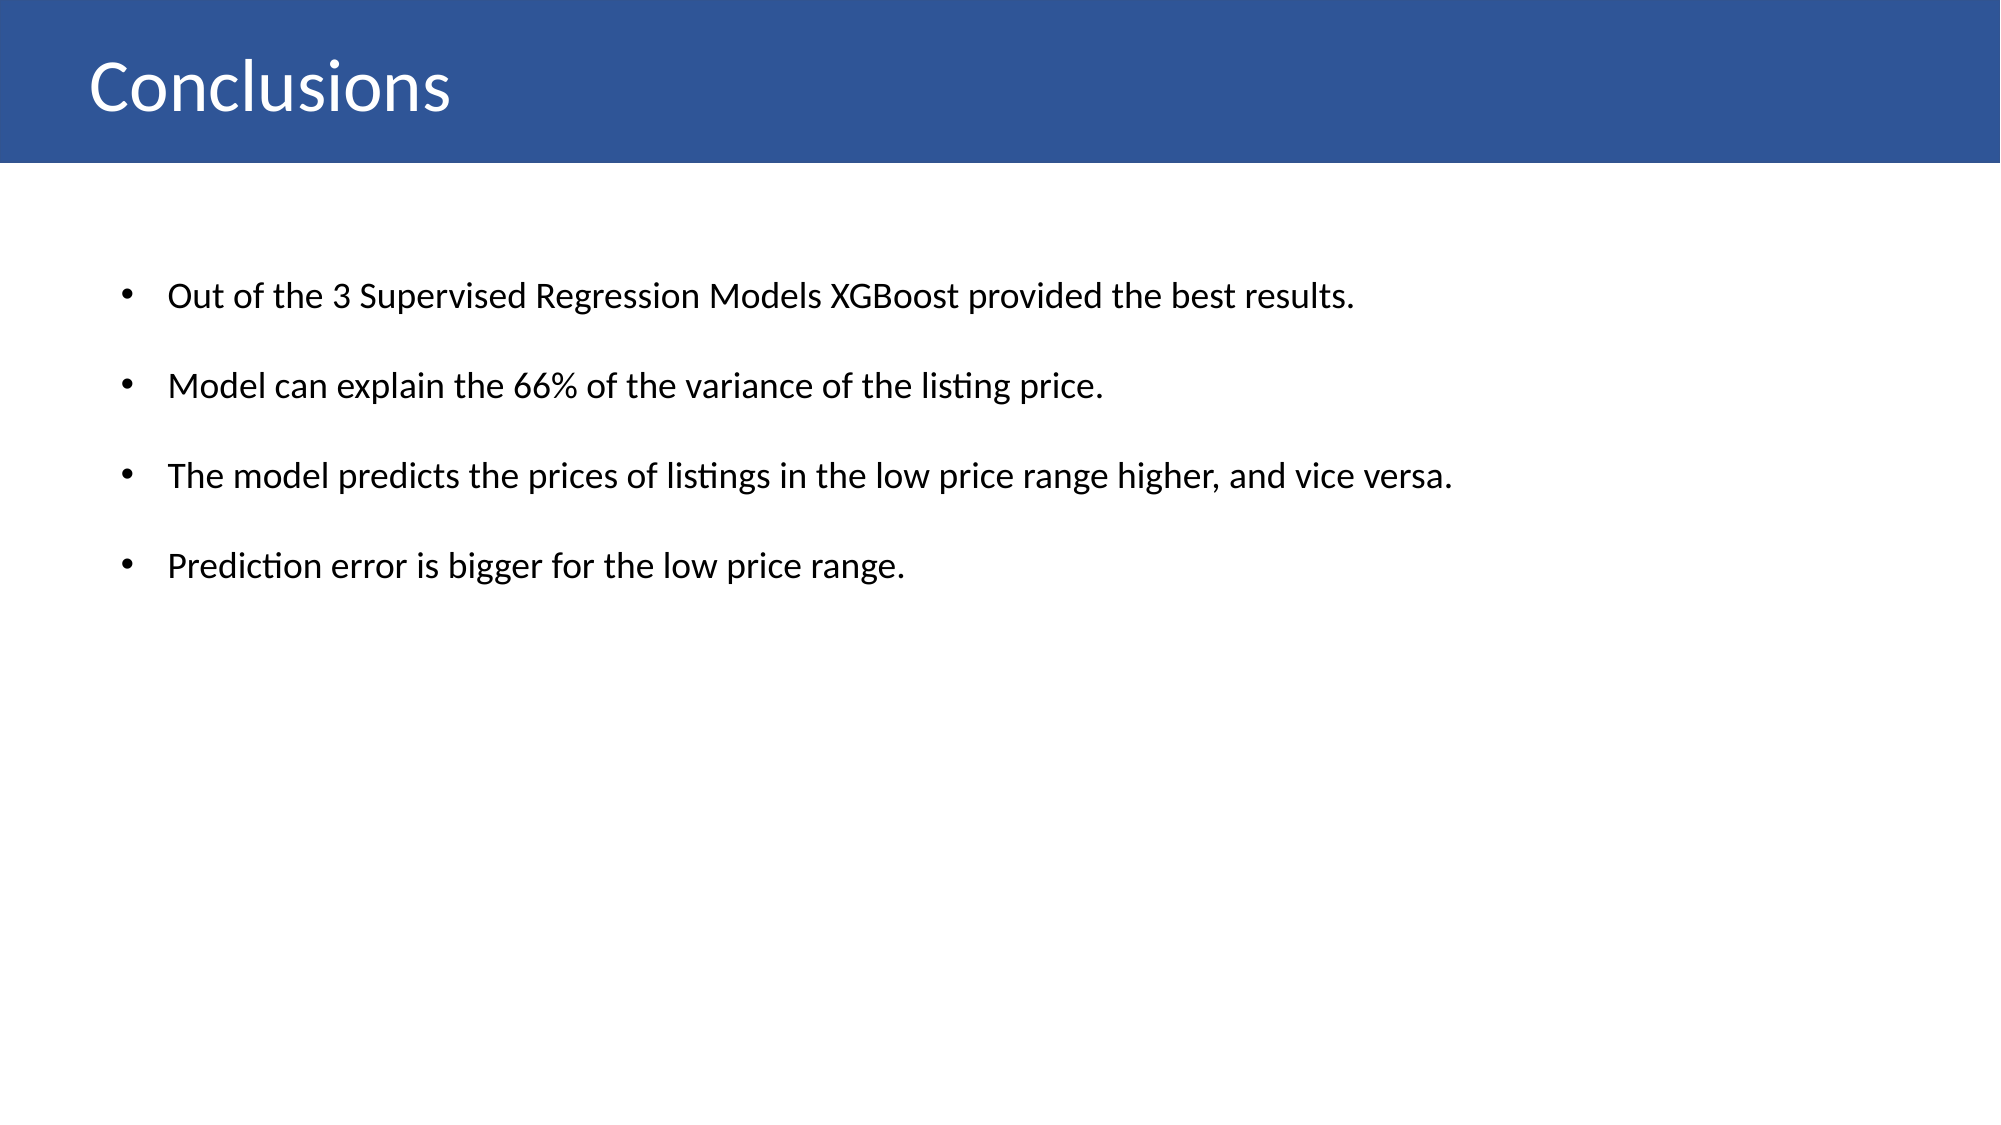

Conclusions
Out of the 3 Supervised Regression Models XGBoost provided the best results.

Model can explain the 66% of the variance of the listing price.

The model predicts the prices of listings in the low price range higher, and vice versa.

Prediction error is bigger for the low price range.